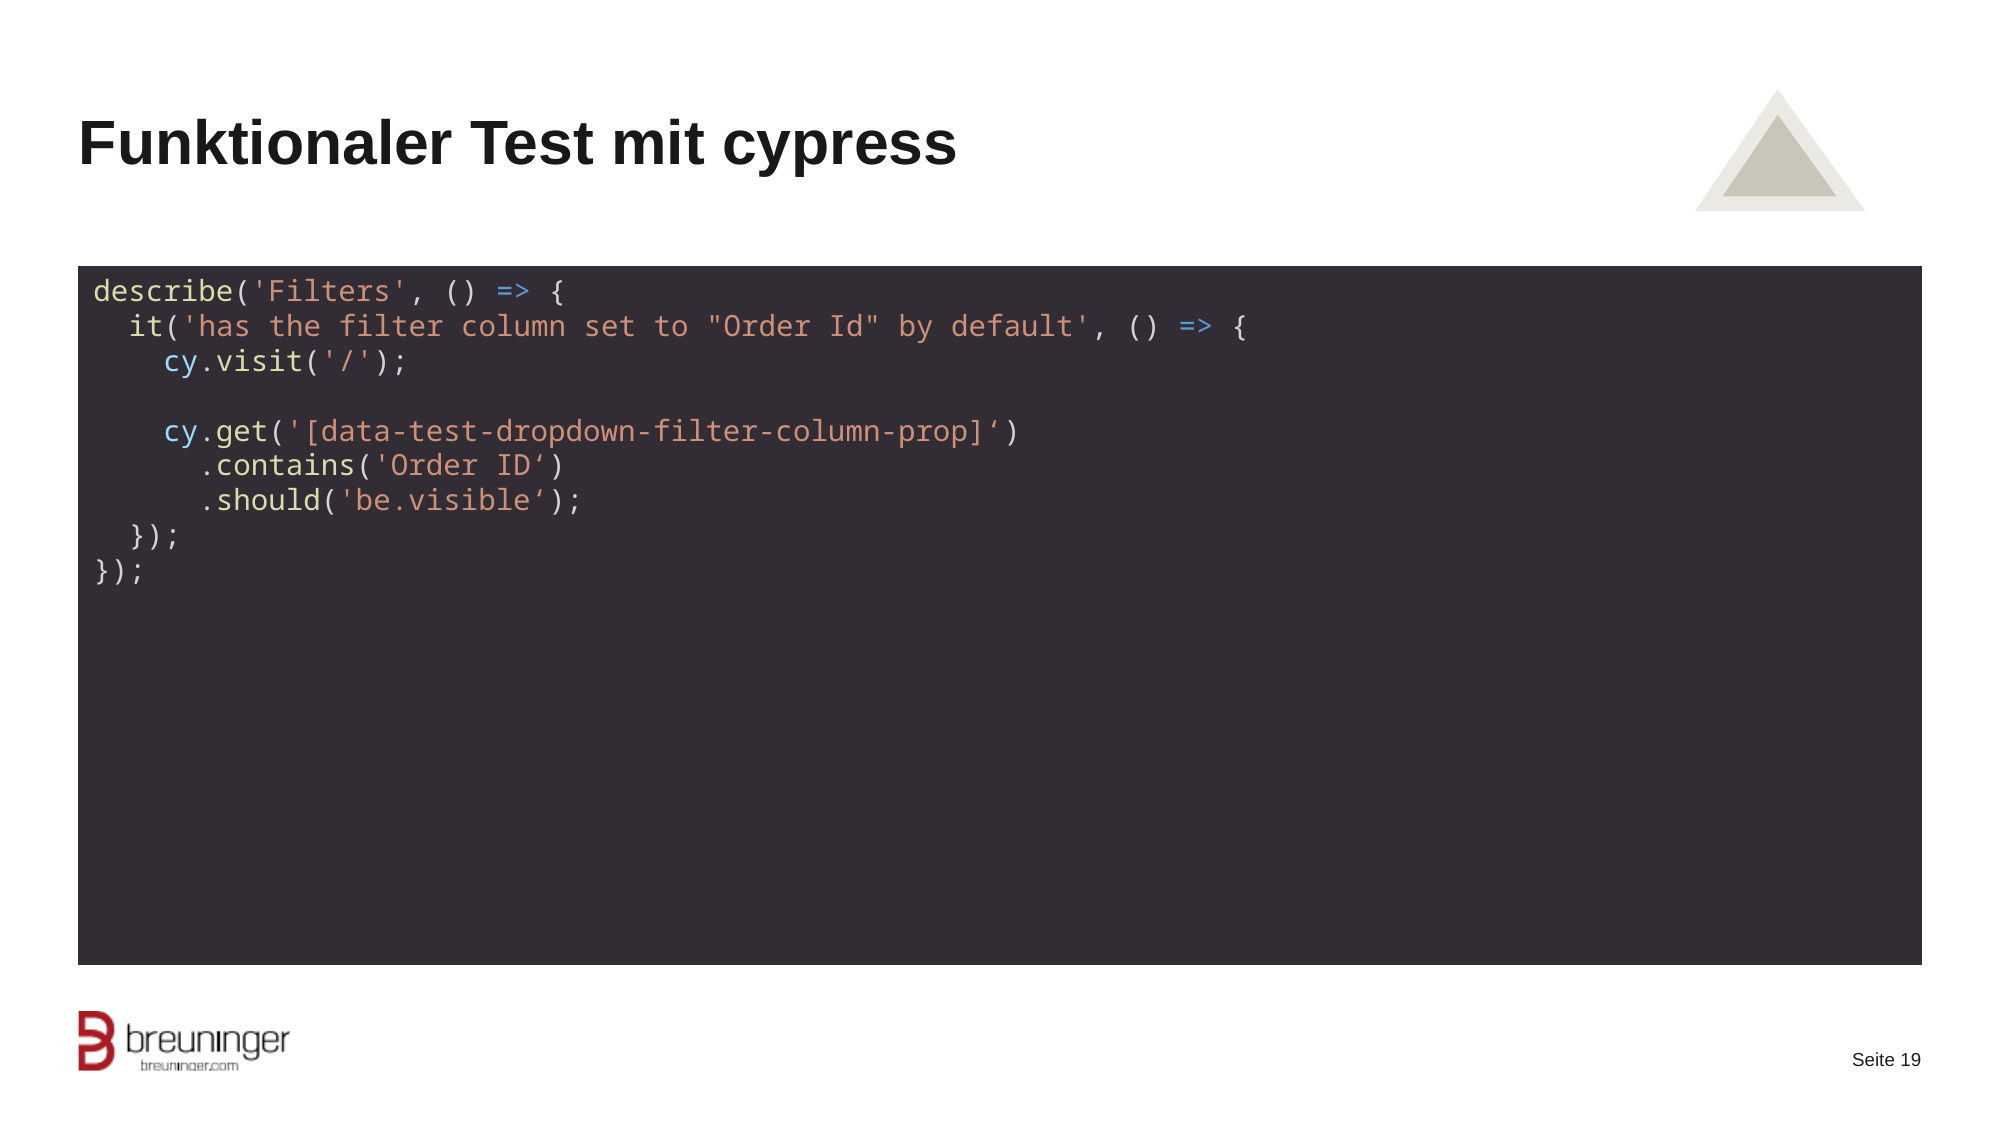

# Funktionaler Test mit cypress
describe('Filters', () => {
  it('has the filter column set to "Order Id" by default', () => {
    cy.visit('/');
    cy.get('[data-test-dropdown-filter-column-prop]‘)
      .contains('Order ID‘)
      .should('be.visible‘);
  });
});